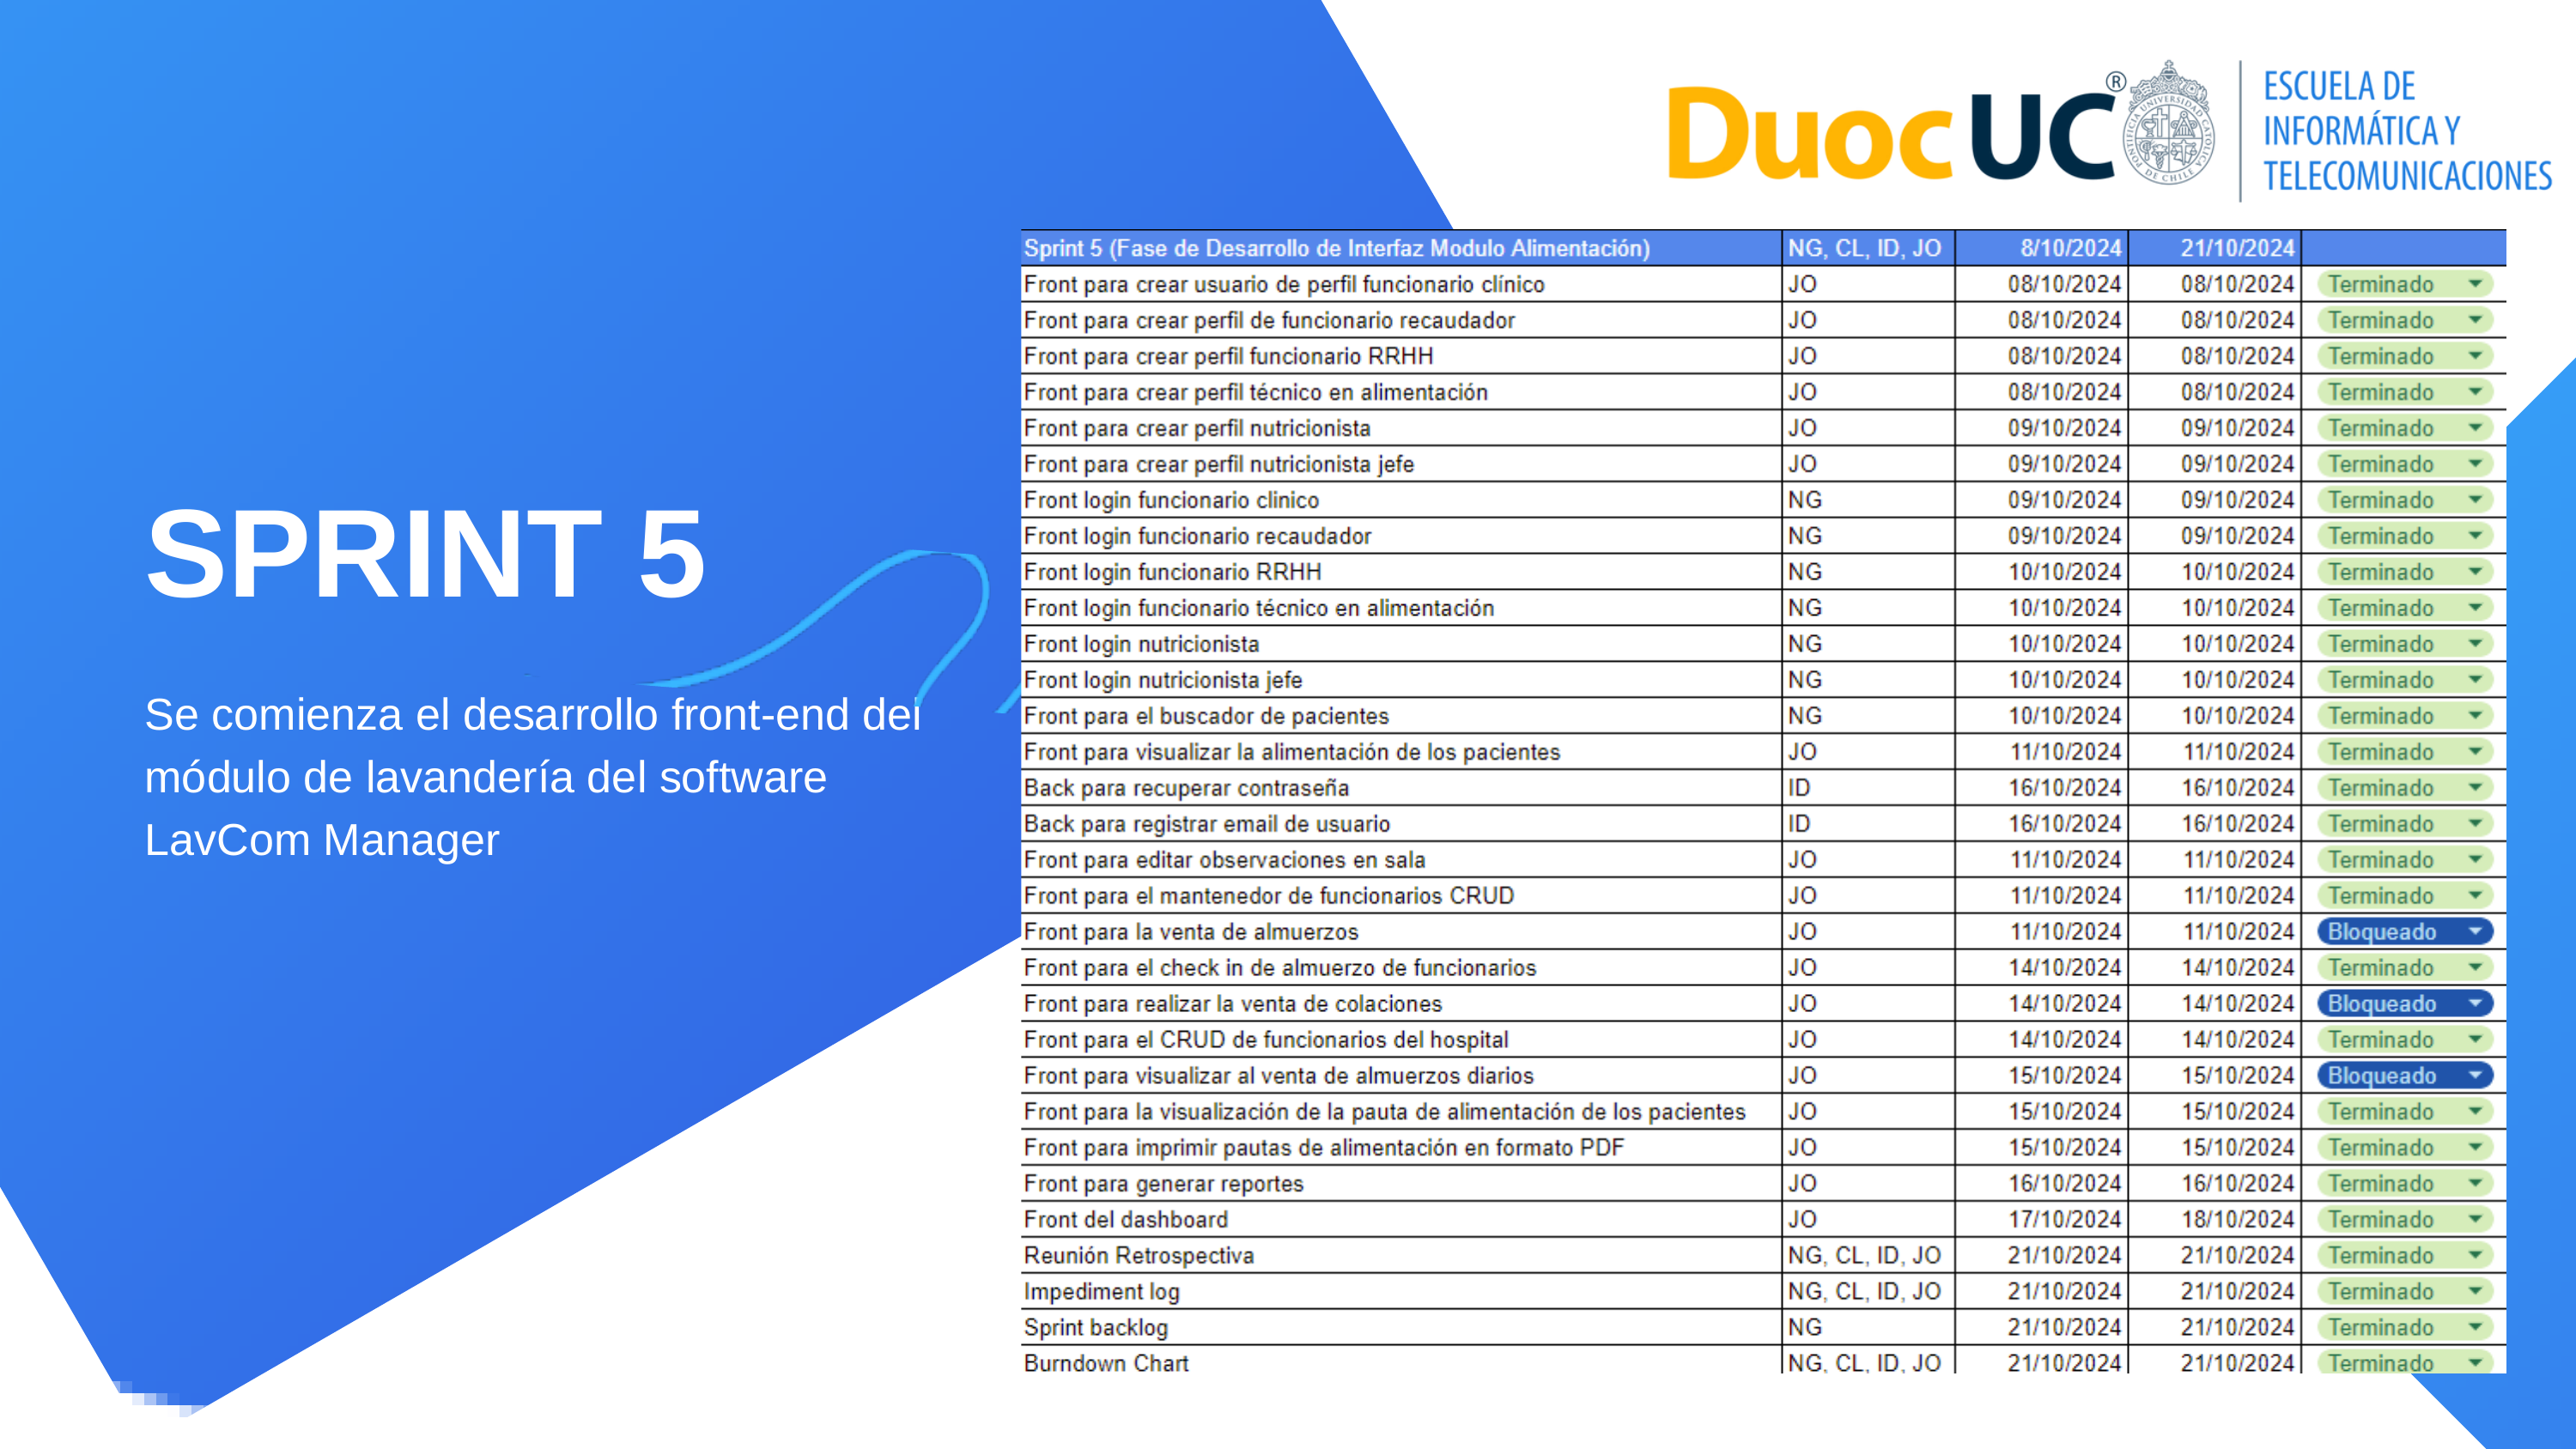

SPRINT 5

Se comienza el desarrollo front-end del módulo de lavandería del software LavCom Manager